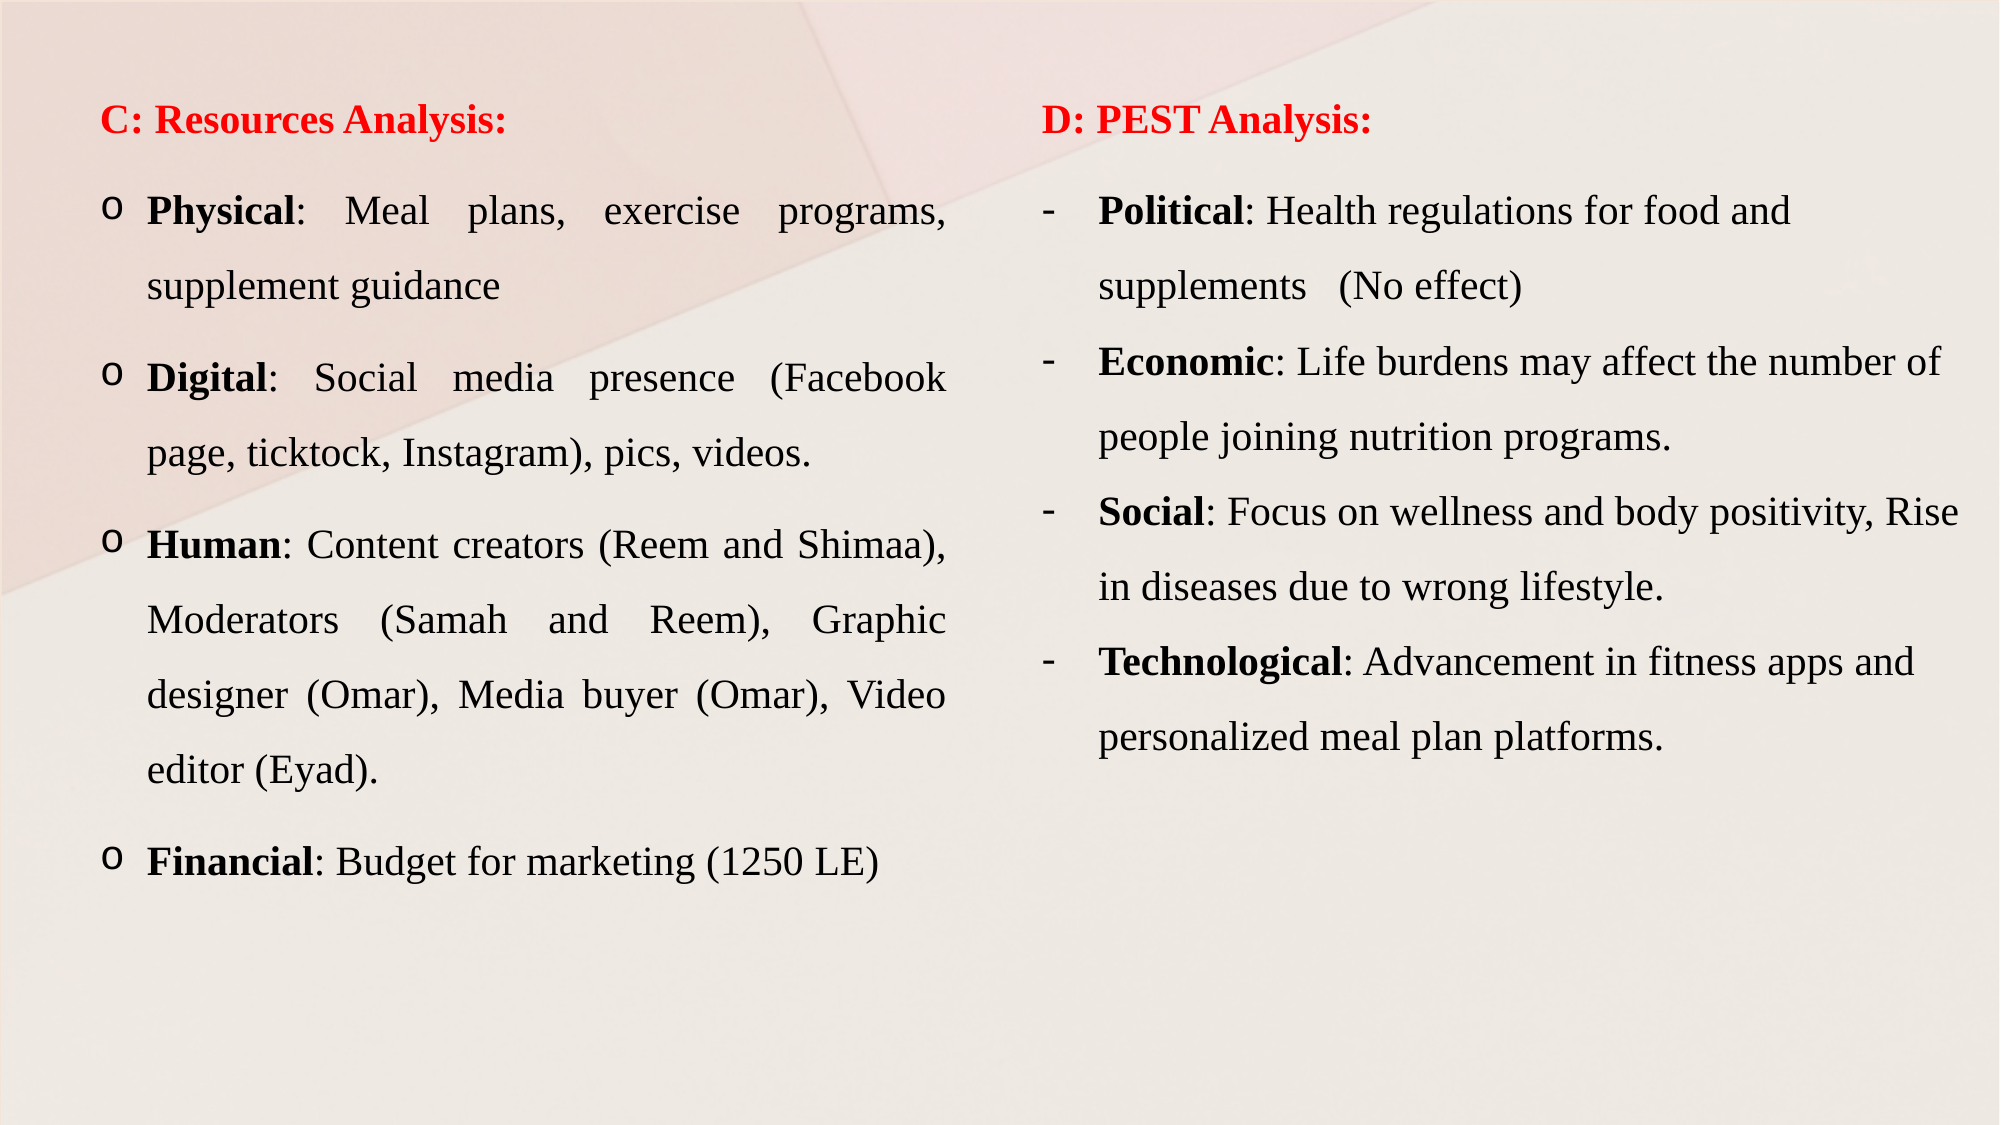

C: Resources Analysis:
Physical: Meal plans, exercise programs, supplement guidance
Digital: Social media presence (Facebook page, ticktock, Instagram), pics, videos.
Human: Content creators (Reem and Shimaa), Moderators (Samah and Reem), Graphic designer (Omar), Media buyer (Omar), Video editor (Eyad).
Financial: Budget for marketing (1250 LE)
D: PEST Analysis:
Political: Health regulations for food and supplements   (No effect)
Economic: Life burdens may affect the number of people joining nutrition programs.
Social: Focus on wellness and body positivity, Rise in diseases due to wrong lifestyle.
Technological: Advancement in fitness apps and personalized meal plan platforms.